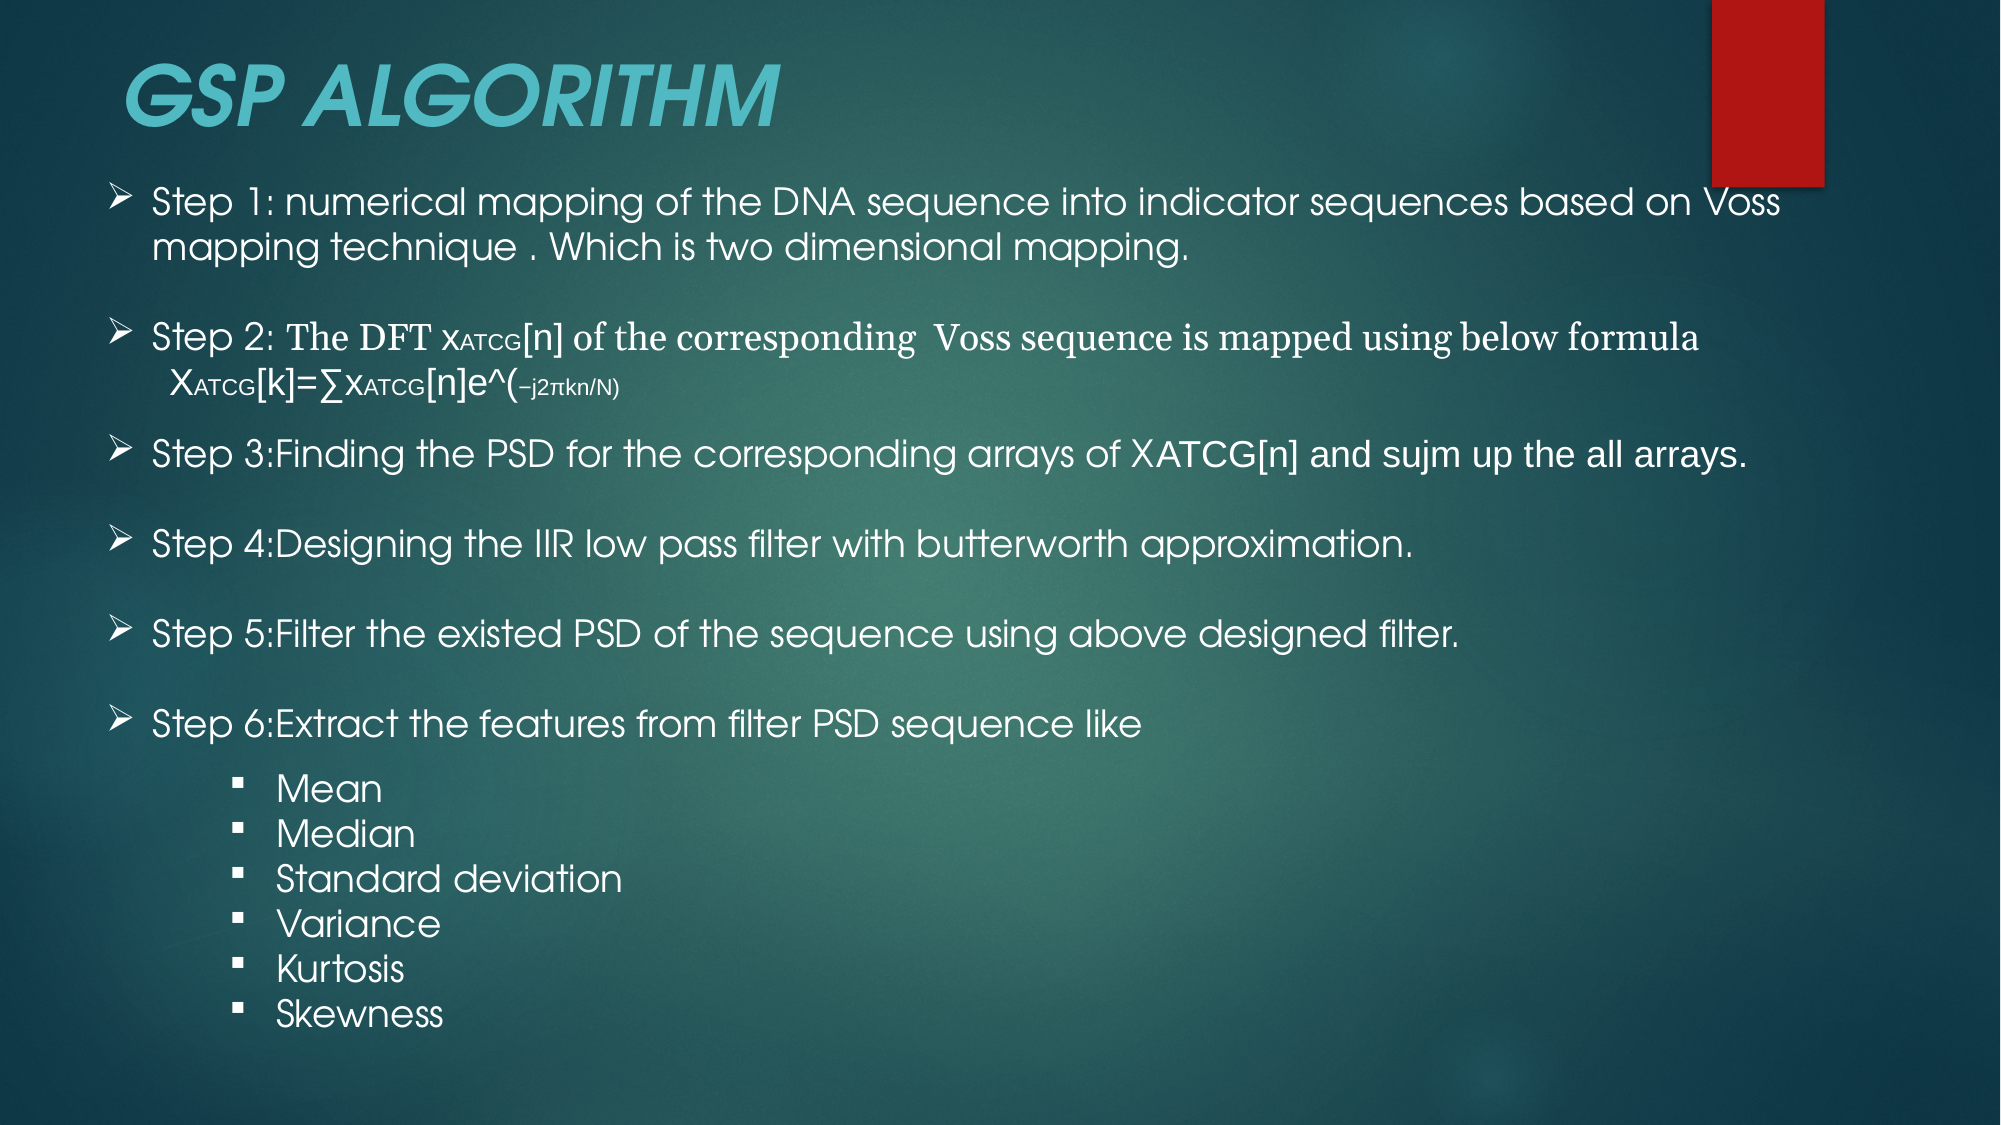

The DFT xs[n] of the corresponding binary sequence is
Xs[k]=∑xs[n]e−j2πkn/N

# GSP ALGORITHM
Step 1: numerical mapping of the DNA sequence into indicator sequences based on Voss mapping technique . Which is two dimensional mapping.

Step 2: The DFT xATCG[n] of the corresponding  Voss sequence is mapped using below formula
      XATCG[k]=∑xATCG[n]e^(−j2πkn/N)

Step 3:Finding the PSD for the corresponding arrays of XATCG[n] and sujm up the all arrays.

Step 4:Designing the IIR low pass filter with butterworth approximation.

Step 5:Filter the existed PSD of the sequence using above designed filter.

Step 6:Extract the features from filter PSD sequence like

Mean
Median
Standard deviation
Variance
Kurtosis
Skewness